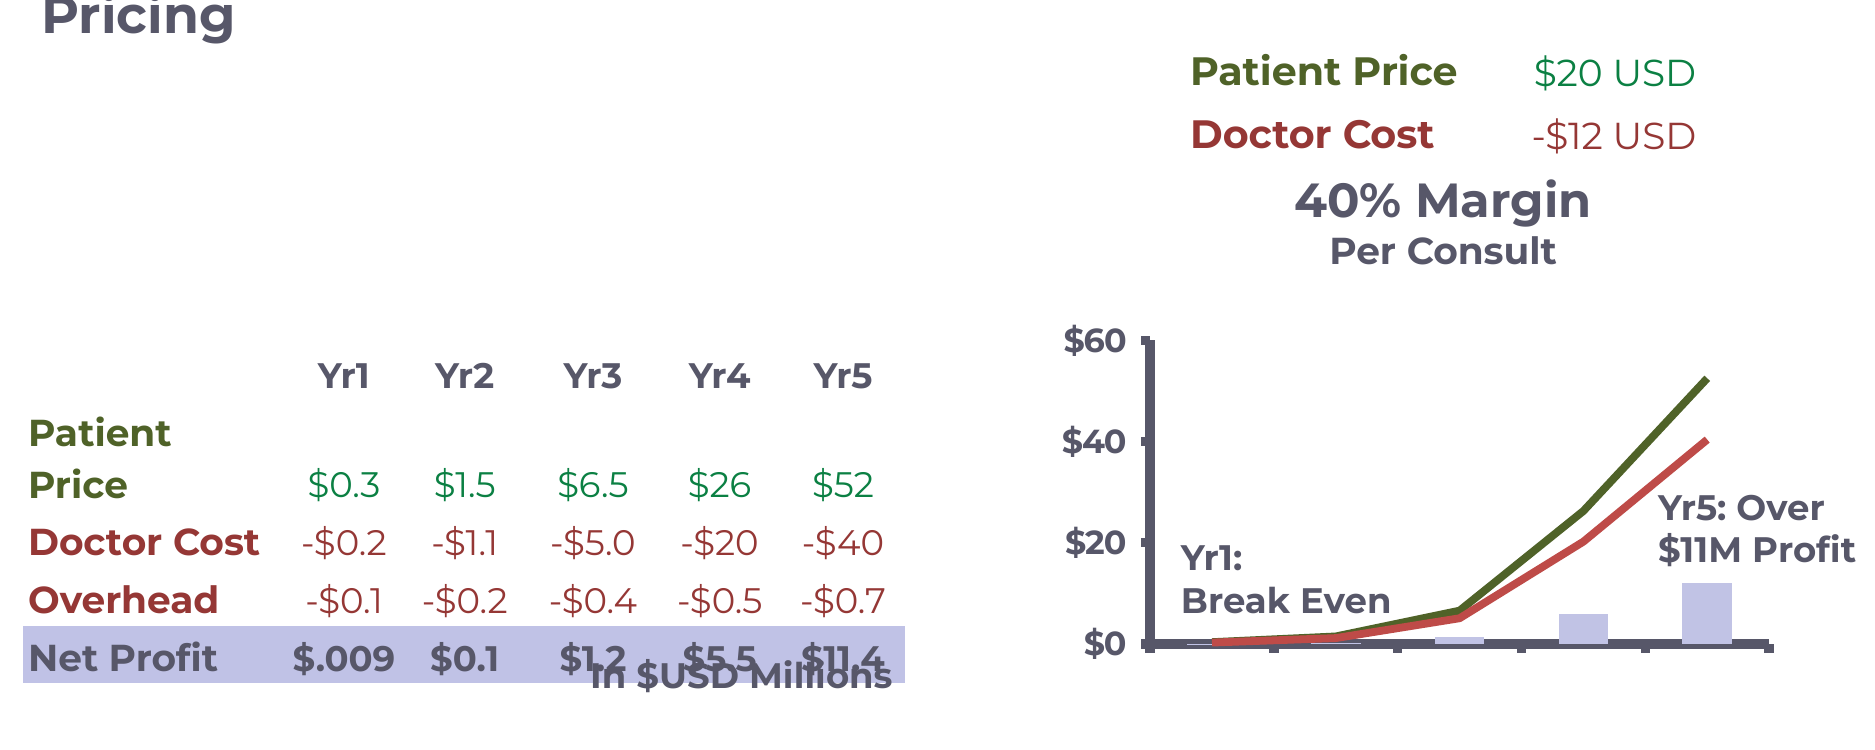

Pricing & Projections
Revenue & Cost Projections
Pricing
| Patient Price | $20 USD |
| --- | --- |
| Doctor Cost | -$12 USD |
40% Margin Per Consult

### Chart

| Category | Profit (Before Tax) | Revenue | Doctor Expense |
|---|---|---|---|
| Yr1 | 0.009 | 0.319 | 0.245 |
| Yr2 | 0.234 | 1.458 | 1.121 |
| Yr3 | 1.395 | 6.559 | 5.046 |
| Yr4 | 5.915 | 26.238 | 20.183 |
| Yr5 | 11.933 | 52.476 | 40.366 |
|  | Yr1 | Yr2 | Yr3 | Yr4 | Yr5 |
| --- | --- | --- | --- | --- | --- |
| Patient Price | $0.3 | $1.5 | $6.5 | $26 | $52 |
| Doctor Cost | -$0.2 | -$1.1 | -$5.0 | -$20 | -$40 |
| Overhead | -$0.1 | -$0.2 | -$0.4 | -$0.5 | -$0.7 |
| Net Profit | $.009 | $0.1 | $1.2 | $5.5 | $11.4 |
Yr5: Over $11M Profit
Yr1:
Break Even
In $USD Millions